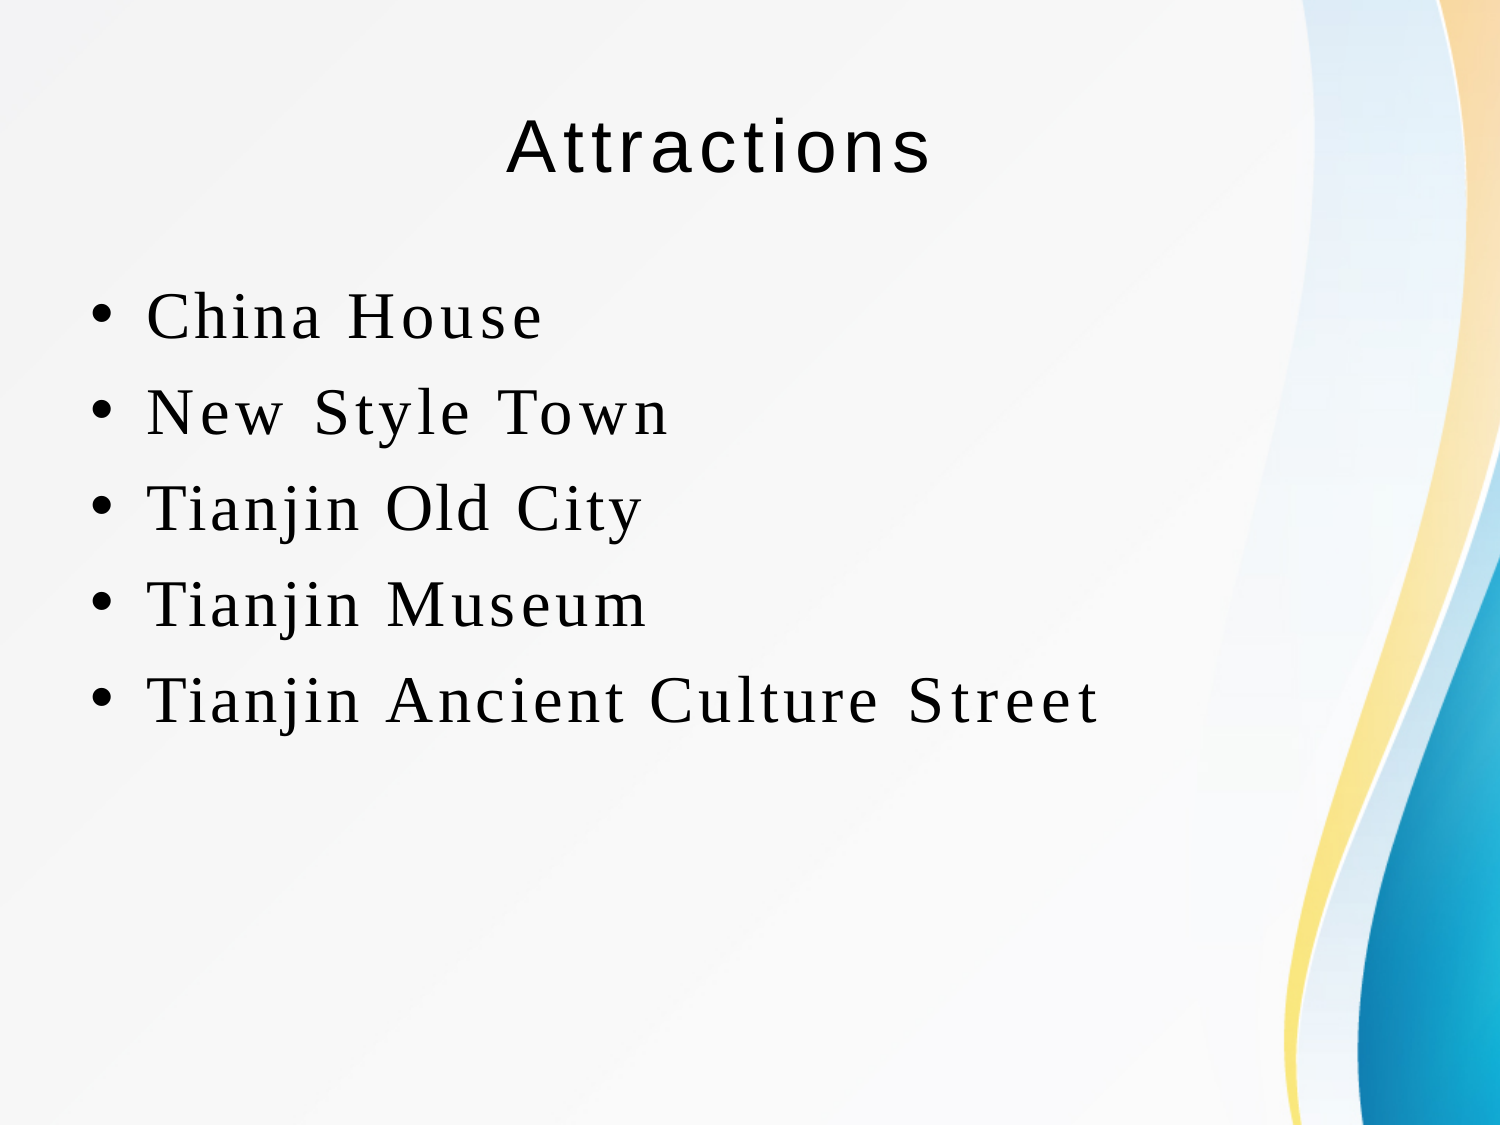

# Attractions
China House
New Style Town
Tianjin Old City
Tianjin Museum
Tianjin Ancient Culture Street